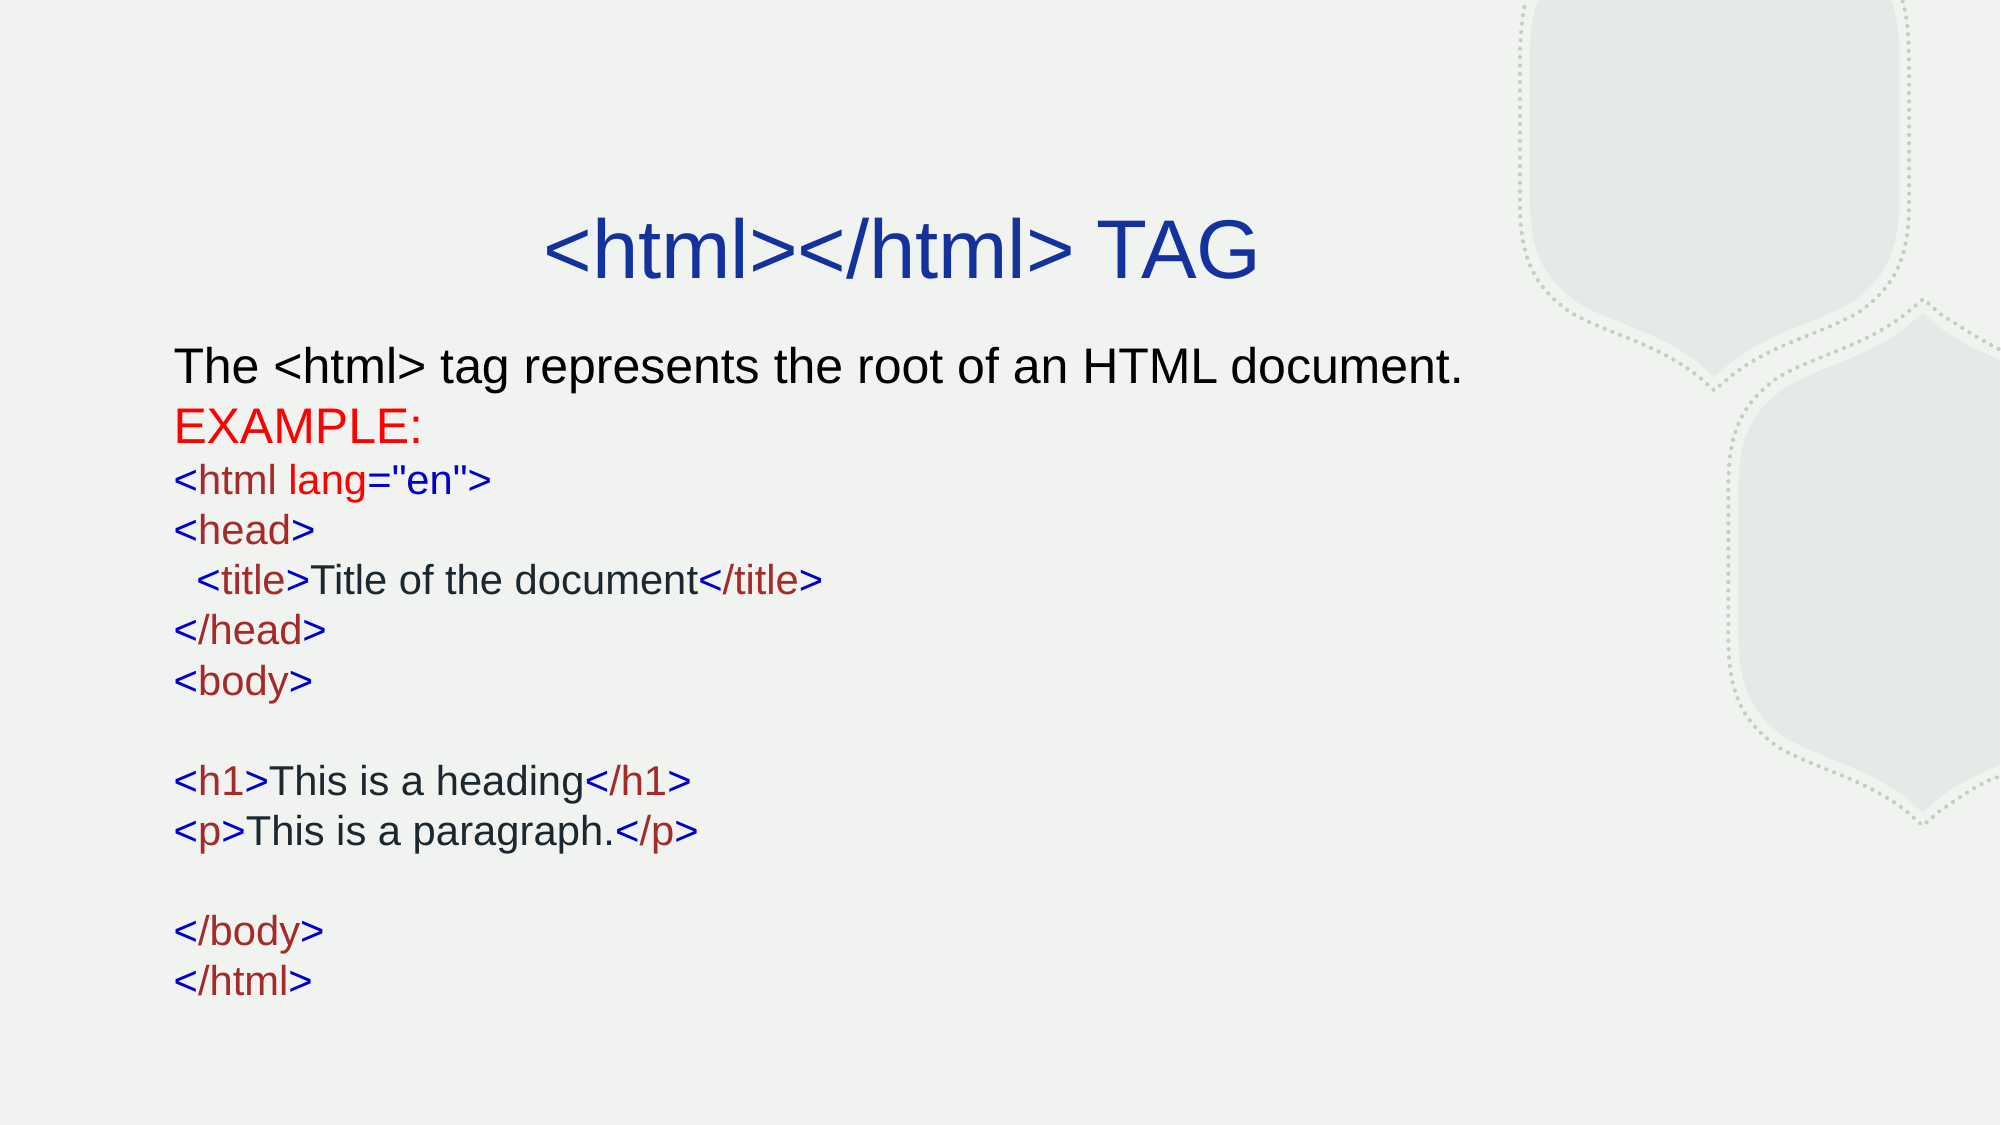

# <html></html> TAG
The <html> tag represents the root of an HTML document.
EXAMPLE:
<html lang="en">
<head>
  <title>Title of the document</title>
</head>
<body>
<h1>This is a heading</h1>
<p>This is a paragraph.</p>
</body>
</html>